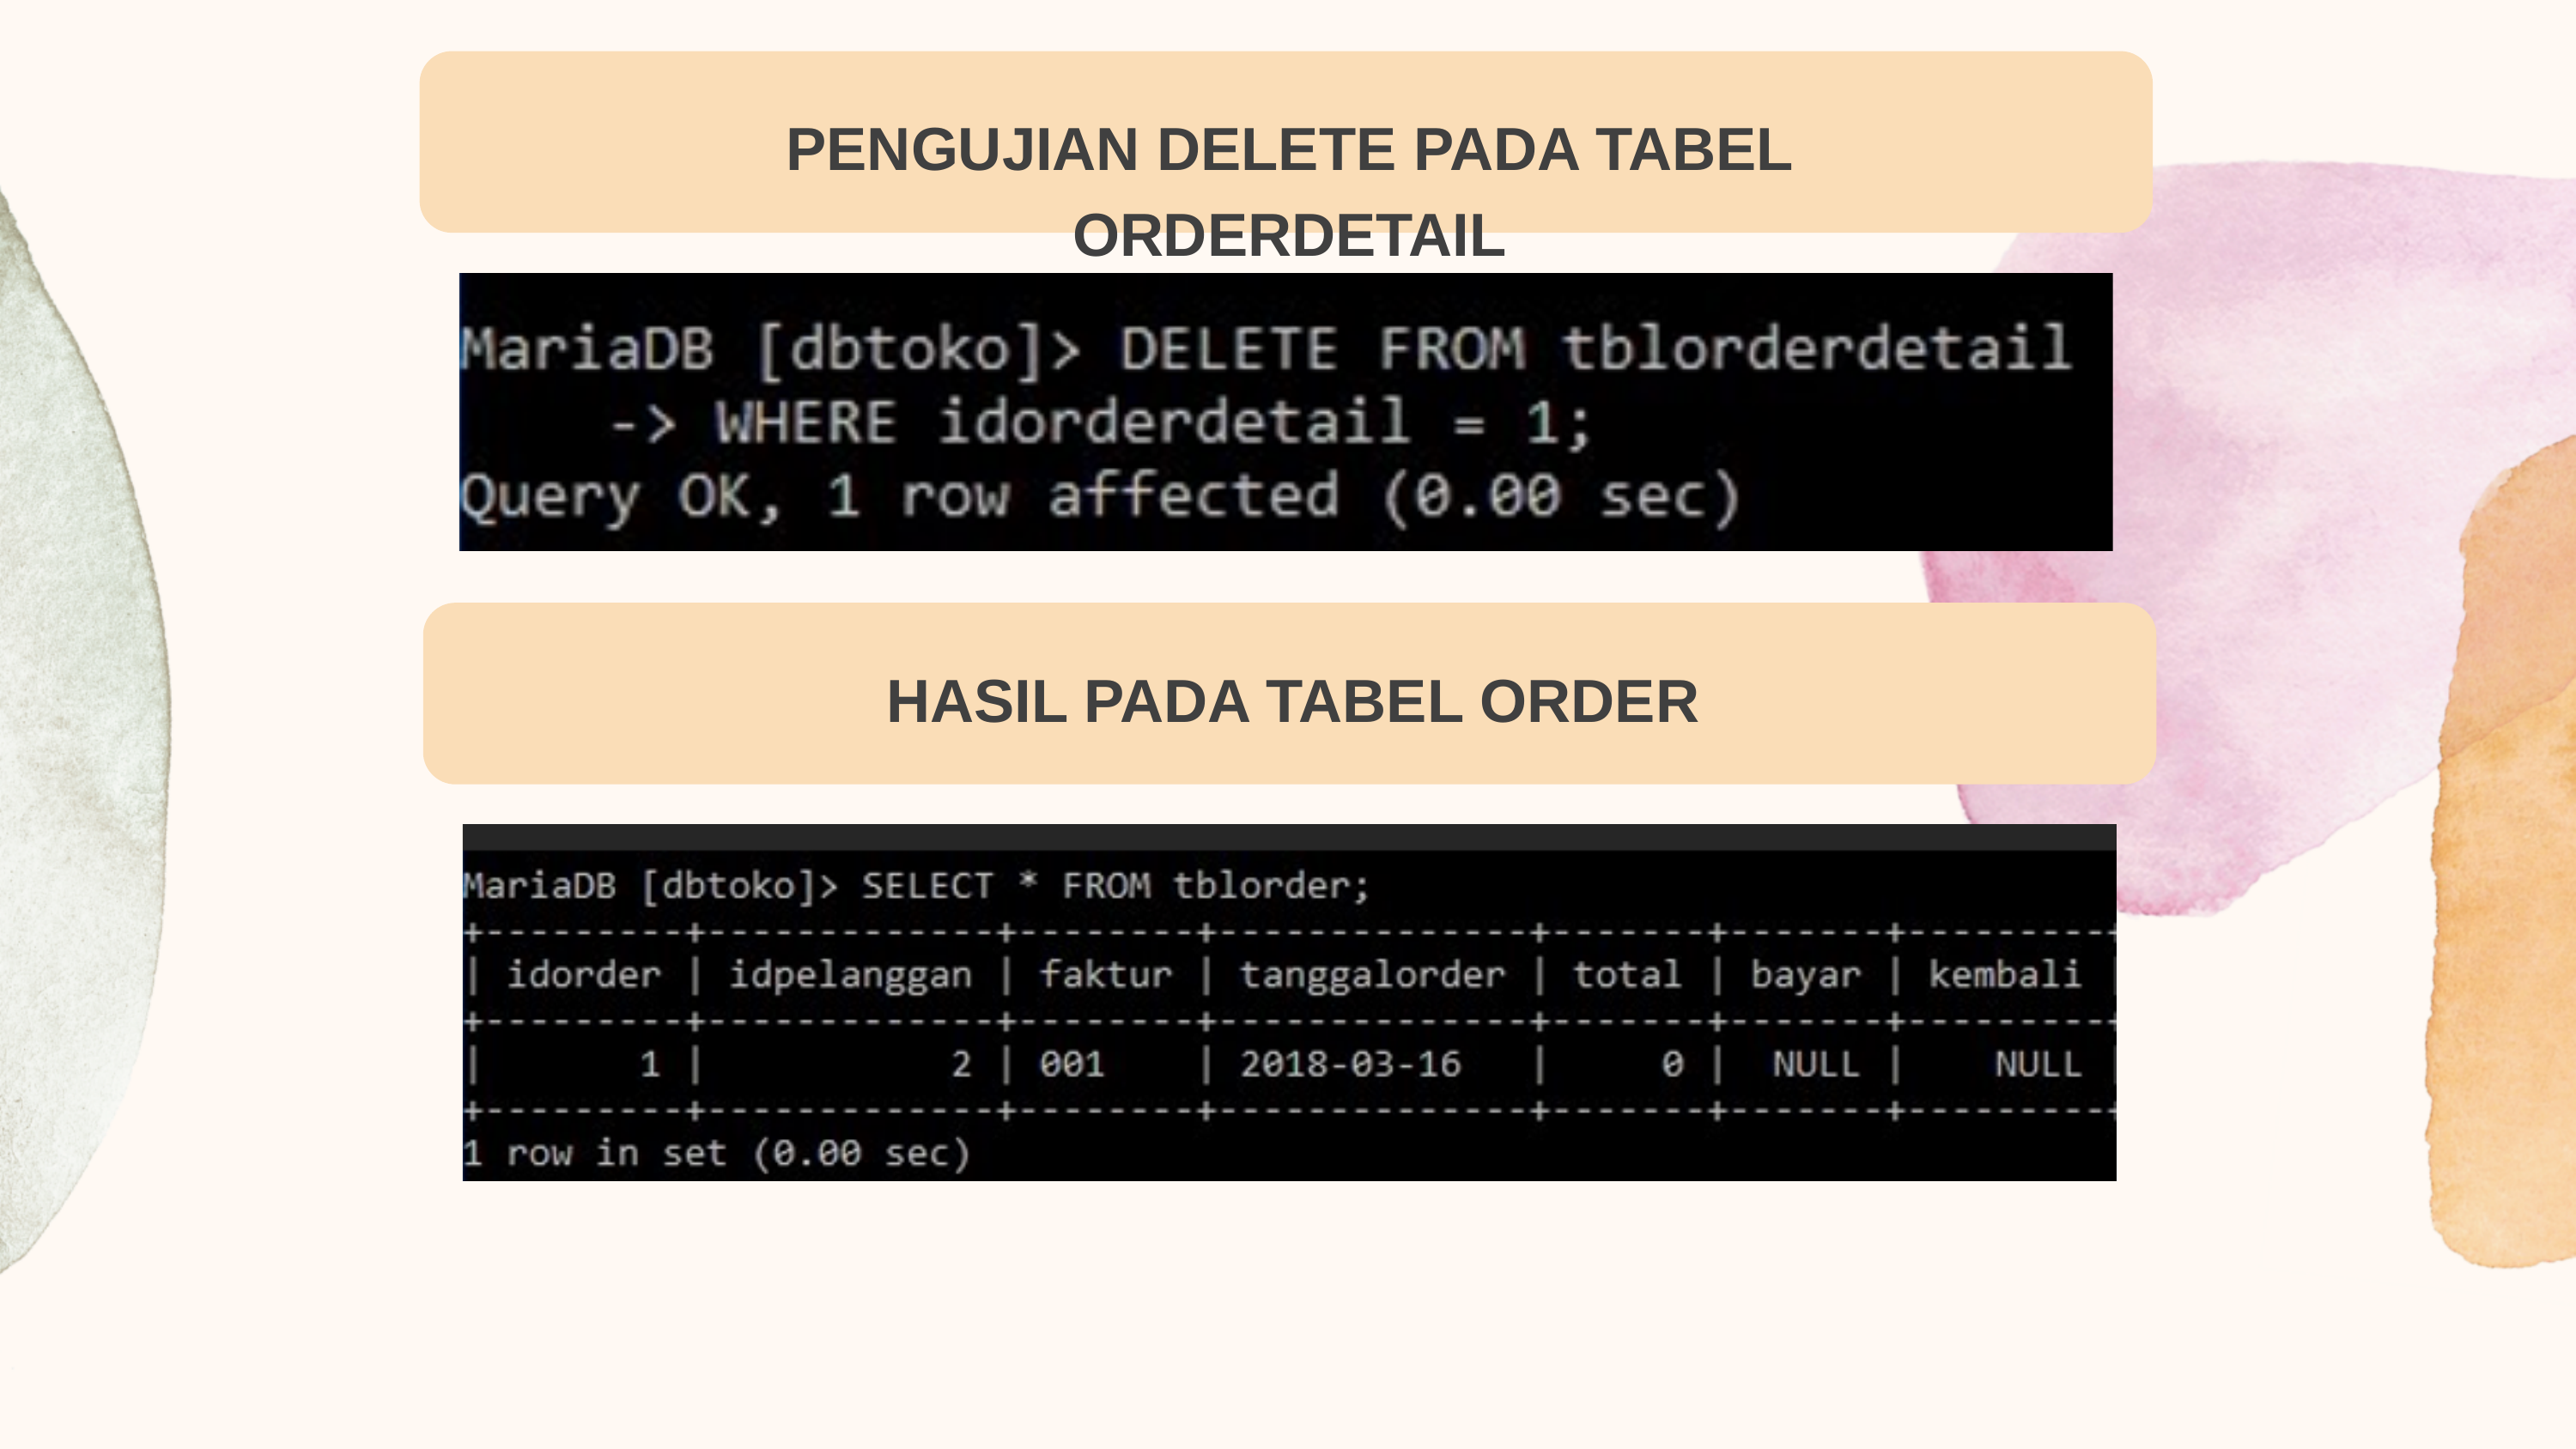

PENGUJIAN DELETE PADA TABEL ORDERDETAIL

HASIL PADA TABEL ORDER